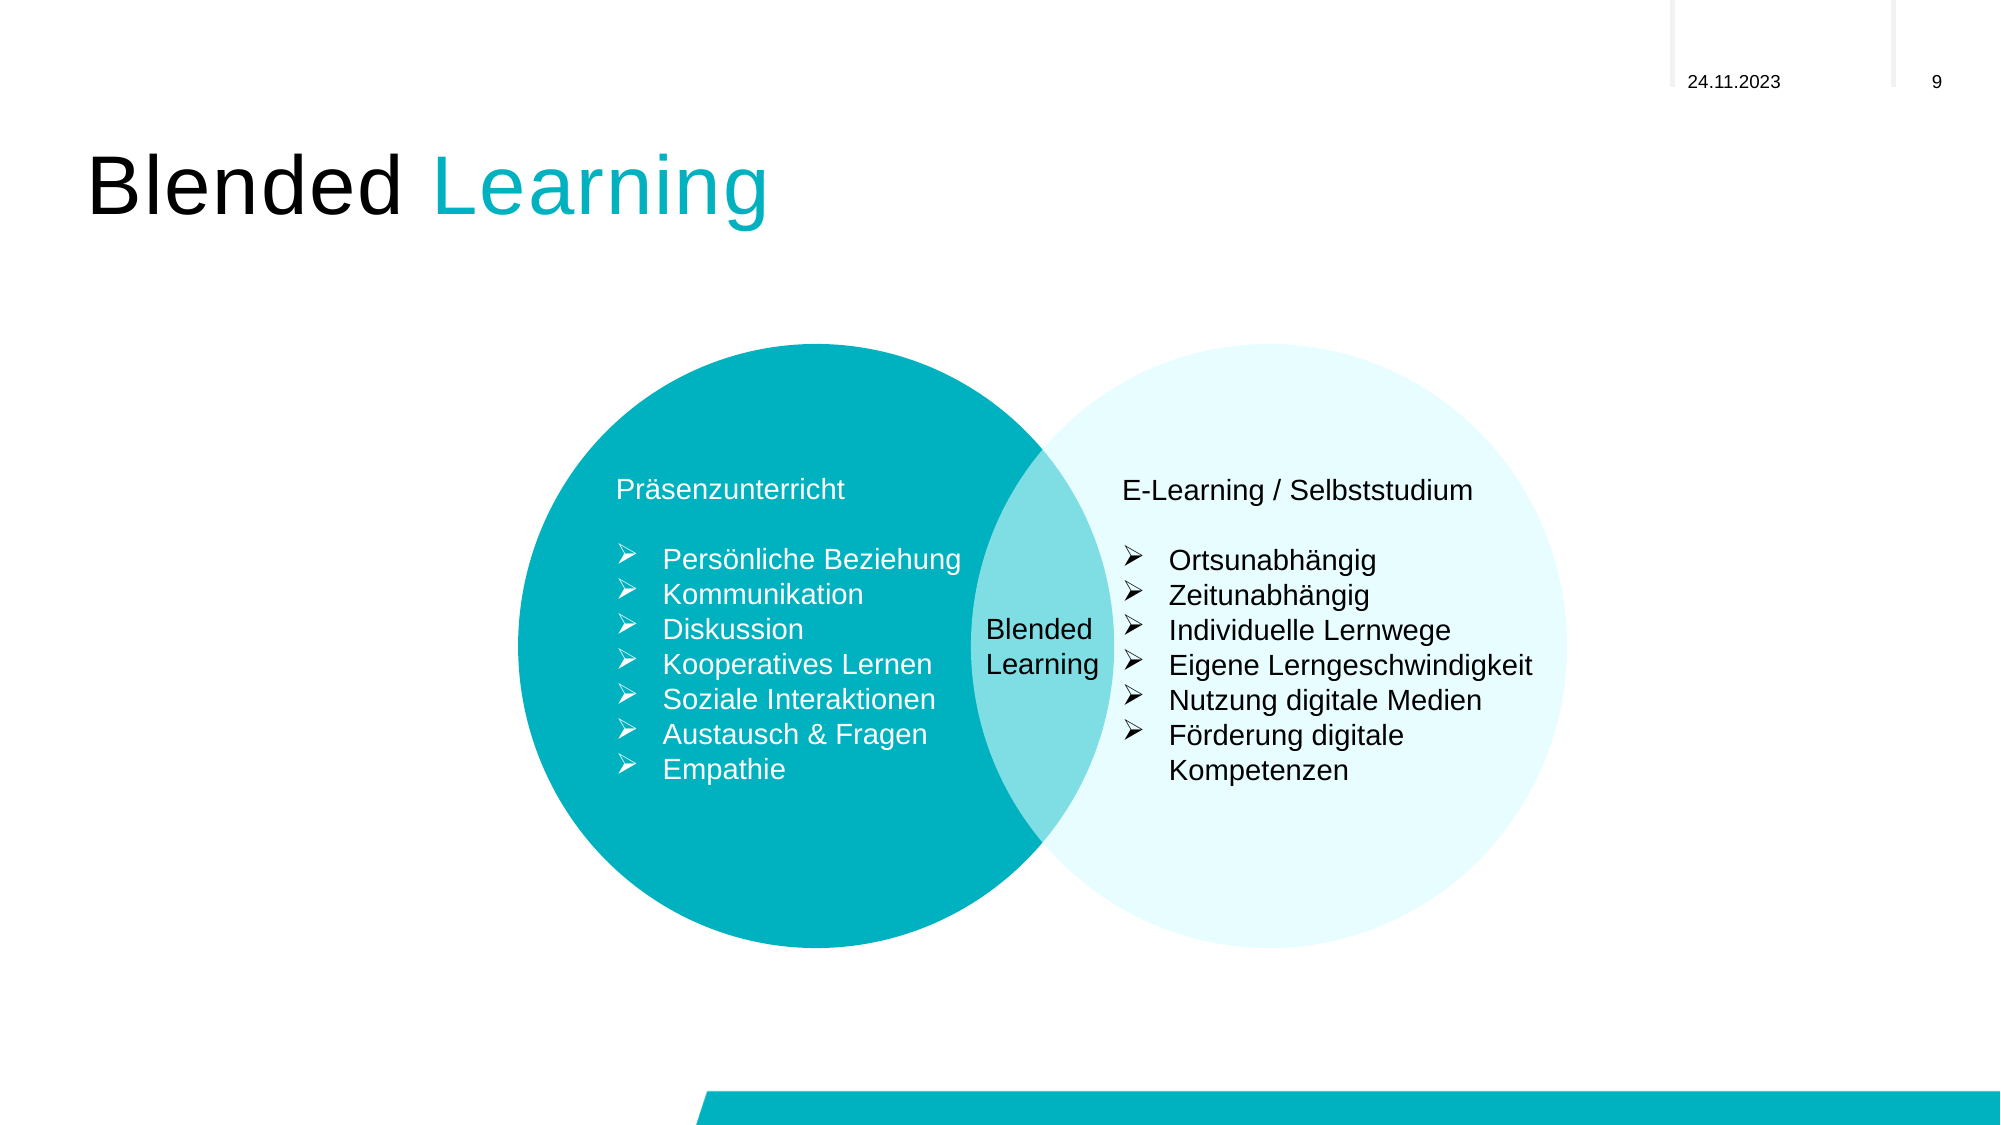

# Blended Learning

Präsenzunterricht
Persönliche Beziehung
Kommunikation
Diskussion
Kooperatives Lernen
Soziale Interaktionen
Austausch & Fragen
Empathie

E-Learning / Selbststudium
Ortsunabhängig
Zeitunabhängig
Individuelle Lernwege
Eigene Lerngeschwindigkeit
Nutzung digitale Medien
Förderung digitale
Kompetenzen

Blended
Learning